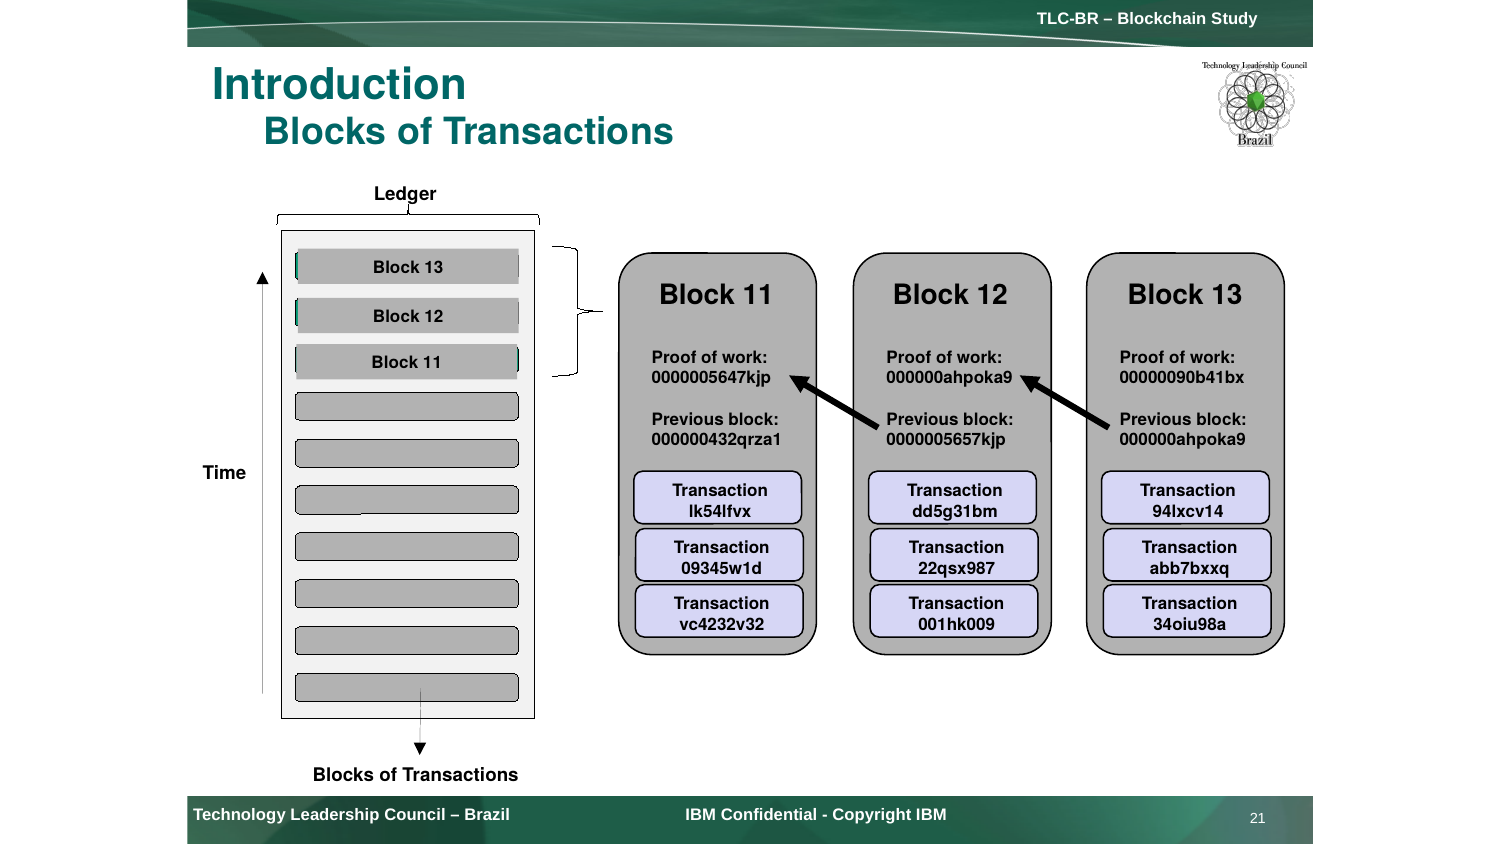

Introduction

Blocks of Transactions
Ledger

Block 13

Block 11
Block 12
Block 13
Proof of work:
0000005647kjp

Previous block:
000000432qrza1
Proof of work:
000000ahpoka9

Previous block:
0000005657kjp
Proof of work:
00000090b41bx

Previous block:
000000ahpoka9

Transaction
lk54lfvx
Transaction
dd5g31bm
Transaction
94lxcv14

Transaction
09345w1d
Transaction
22qsx987
Transaction
abb7bxxq

Transaction
vc4232v32
Transaction
001hk009
Transaction
34oiu98a

Block 12

Block 11

Time

Blocks of Transactions
21